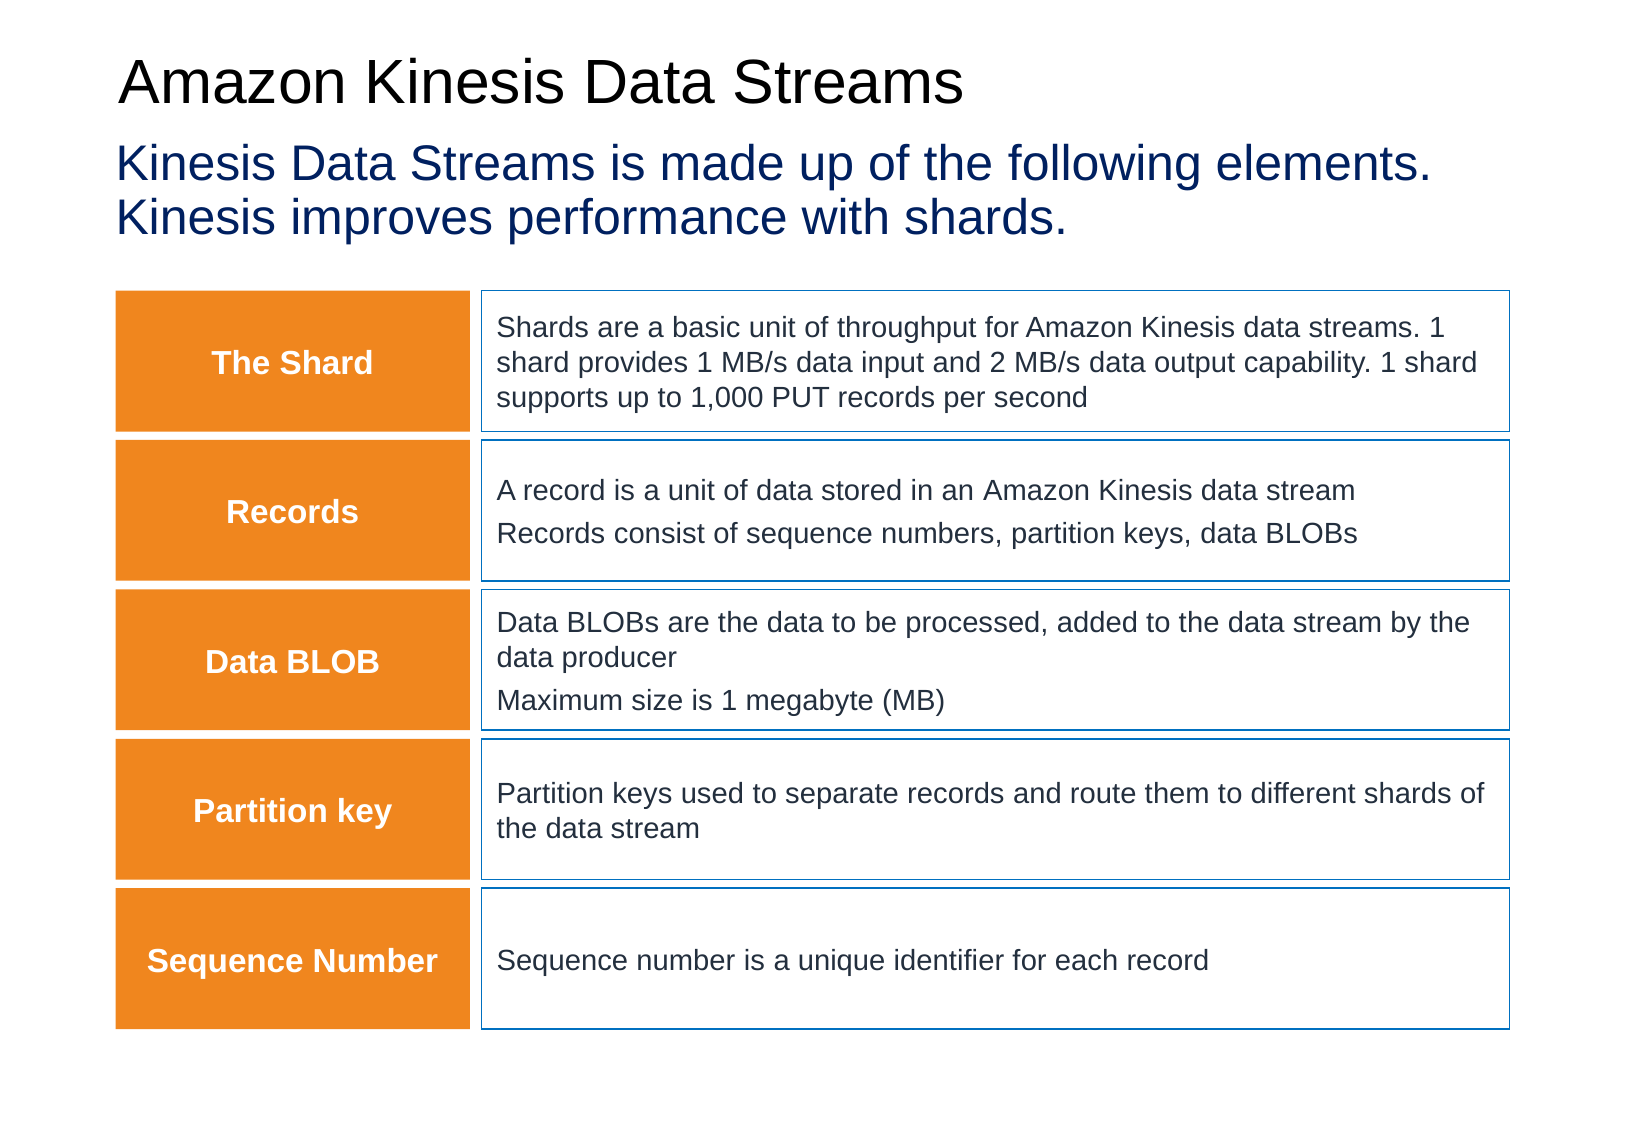

Amazon Kinesis Data Streams
Kinesis Data Streams is made up of the following elements. Kinesis improves performance with shards.
The Shard
Shards are a basic unit of throughput for Amazon Kinesis data streams. 1 shard provides 1 MB/s data input and 2 MB/s data output capability. 1 shard supports up to 1,000 PUT records per second
Records
A record is a unit of data stored in an Amazon Kinesis data stream
Records consist of sequence numbers, partition keys, data BLOBs
Data BLOB
Data BLOBs are the data to be processed, added to the data stream by the data producer
Maximum size is 1 megabyte (MB)
Partition key
Partition keys used to separate records and route them to different shards of the data stream
Sequence Number
Sequence number is a unique identifier for each record